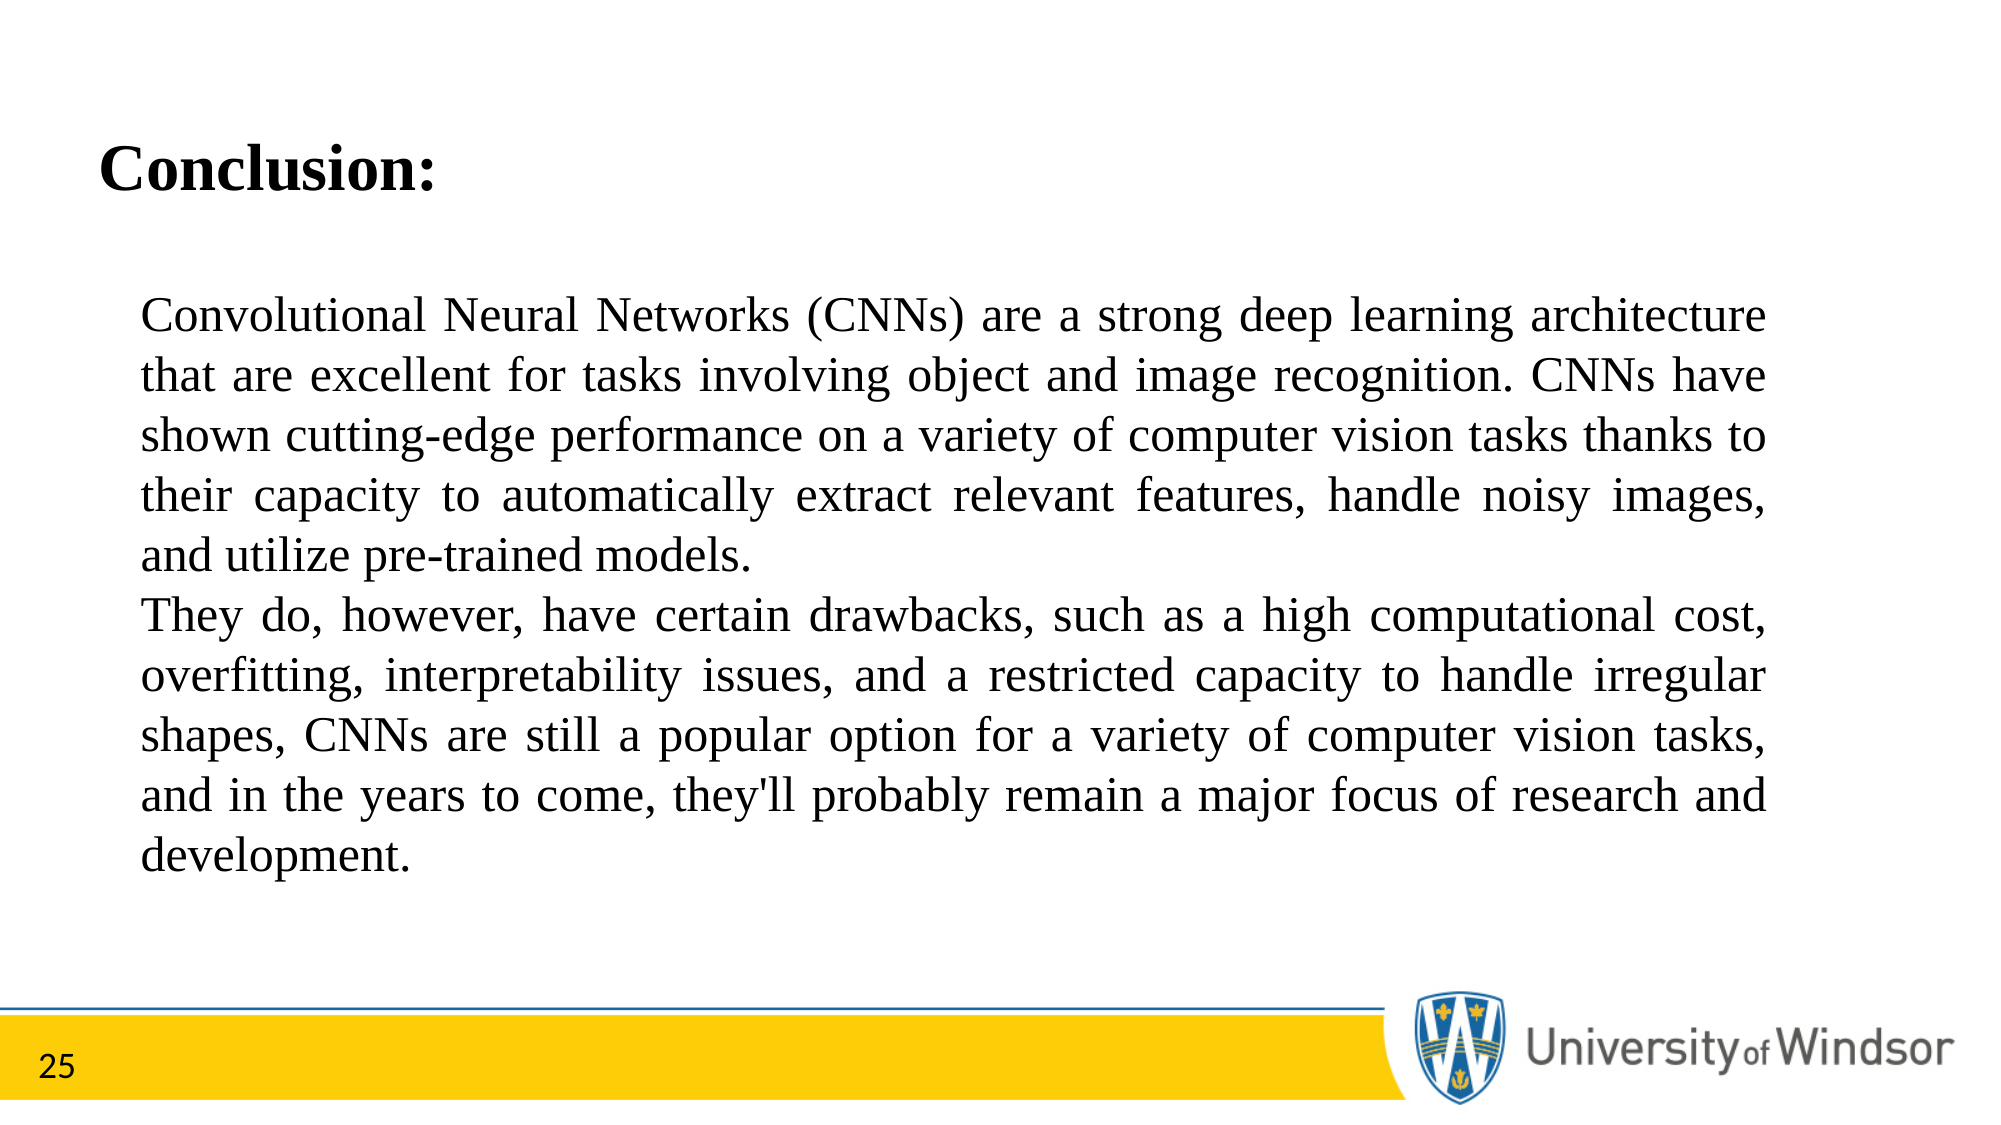

# Conclusion:
Convolutional Neural Networks (CNNs) are a strong deep learning architecture that are excellent for tasks involving object and image recognition. CNNs have shown cutting-edge performance on a variety of computer vision tasks thanks to their capacity to automatically extract relevant features, handle noisy images, and utilize pre-trained models.
They do, however, have certain drawbacks, such as a high computational cost, overfitting, interpretability issues, and a restricted capacity to handle irregular shapes, CNNs are still a popular option for a variety of computer vision tasks, and in the years to come, they'll probably remain a major focus of research and development.
25